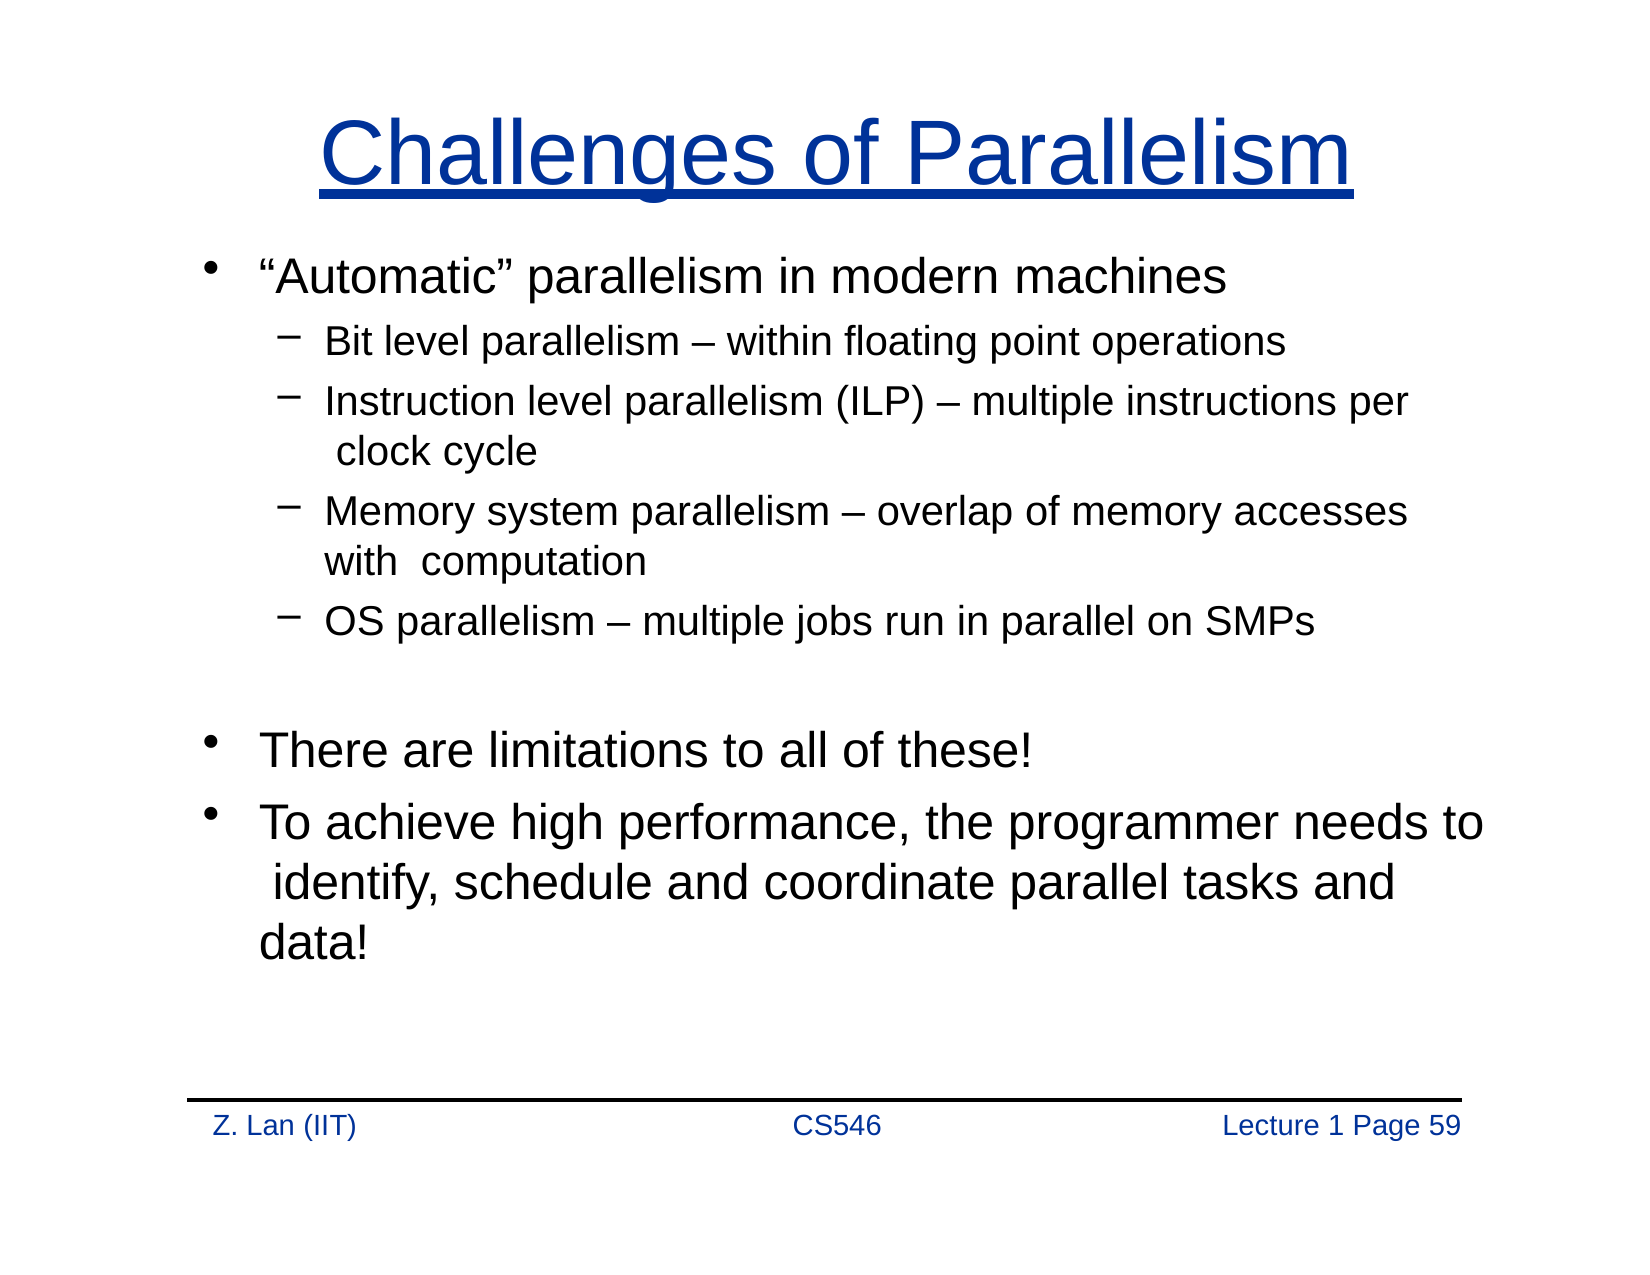

# Challenges of Parallelism
“Automatic” parallelism in modern machines
Bit level parallelism – within floating point operations
Instruction level parallelism (ILP) – multiple instructions per  clock cycle
Memory system parallelism – overlap of memory accesses with  computation
OS parallelism – multiple jobs run in parallel on SMPs

There are limitations to all of these!
To achieve high performance, the programmer needs to  identify, schedule and coordinate parallel tasks and  data!

Z. Lan (IIT)
CS546
Lecture 1 Page 59